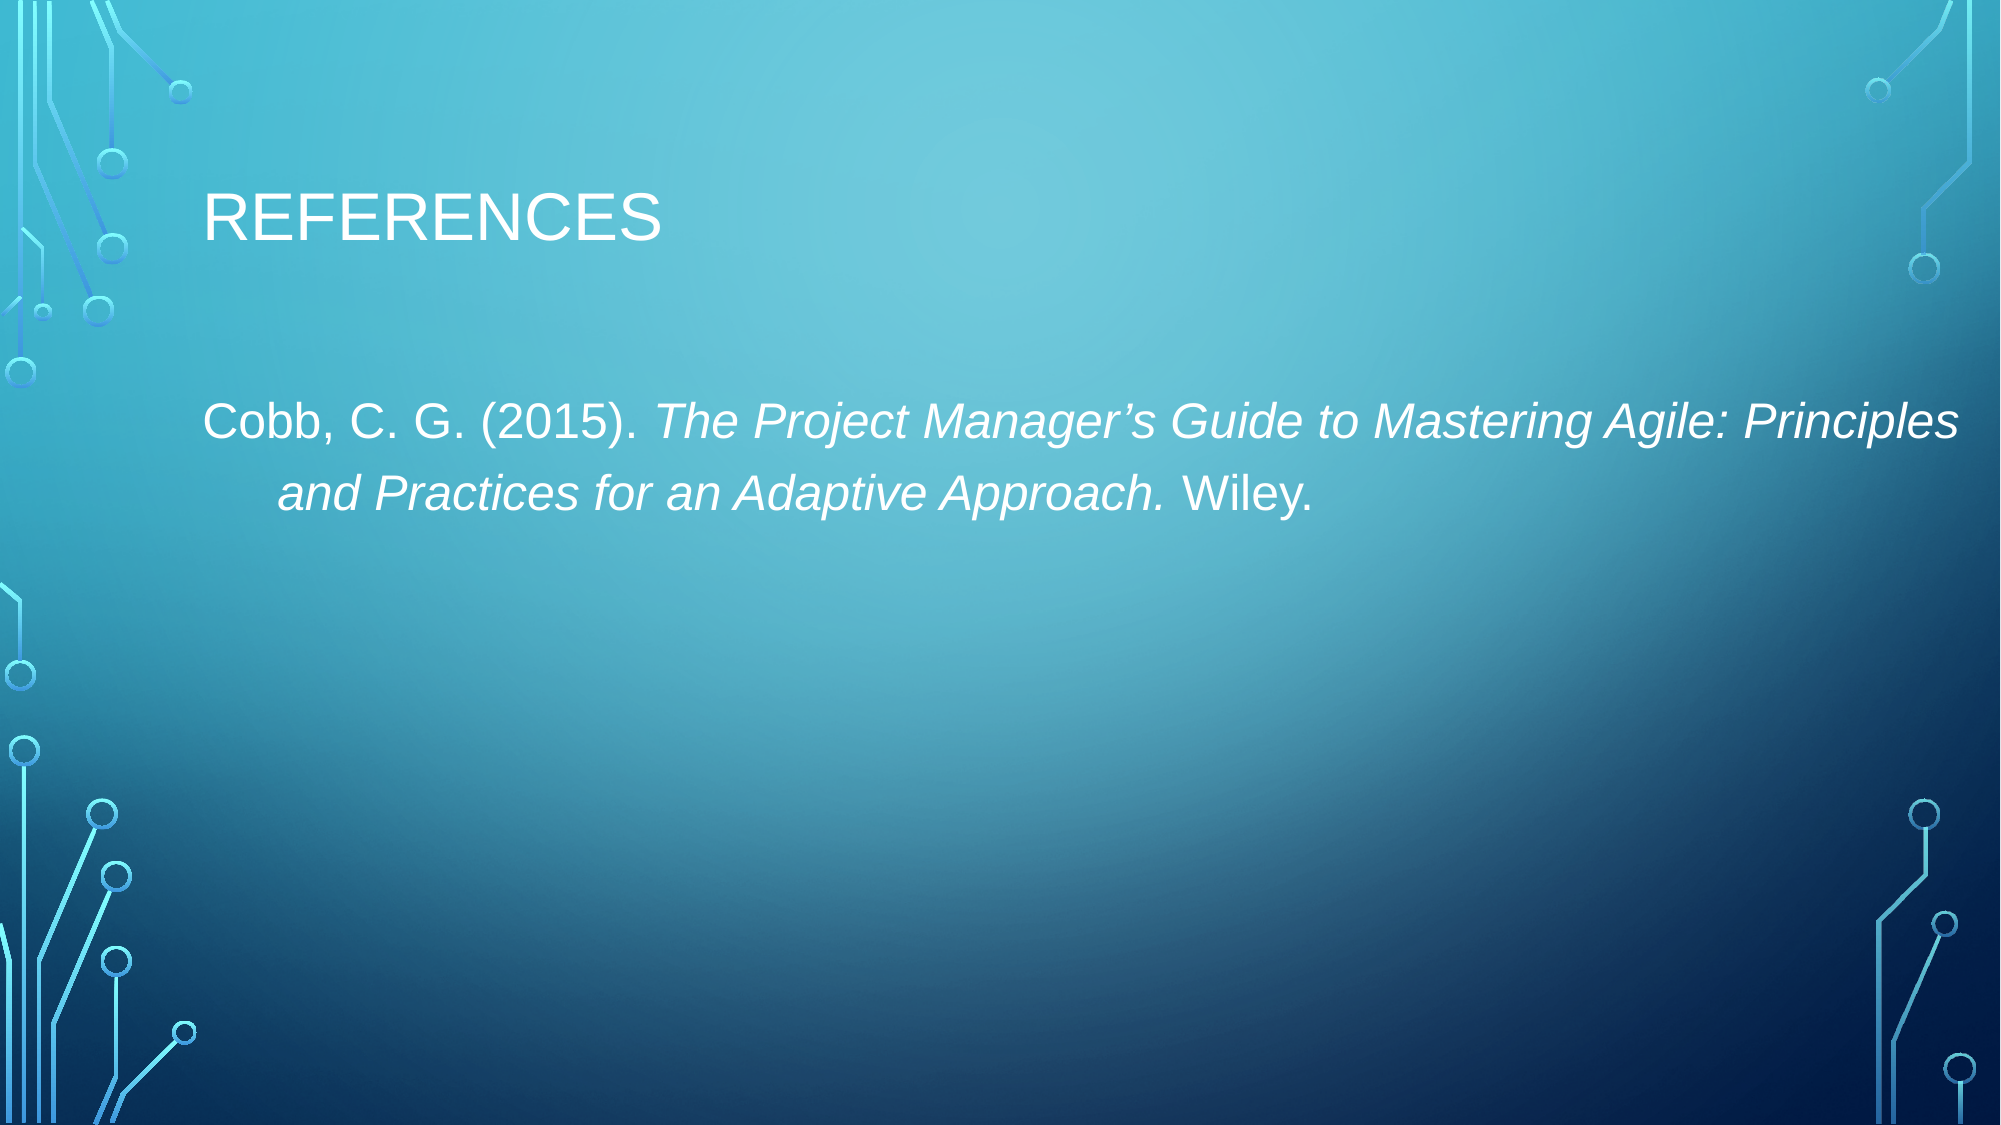

# References
Cobb, C. G. (2015). The Project Manager’s Guide to Mastering Agile: Principles and Practices for an Adaptive Approach. Wiley.